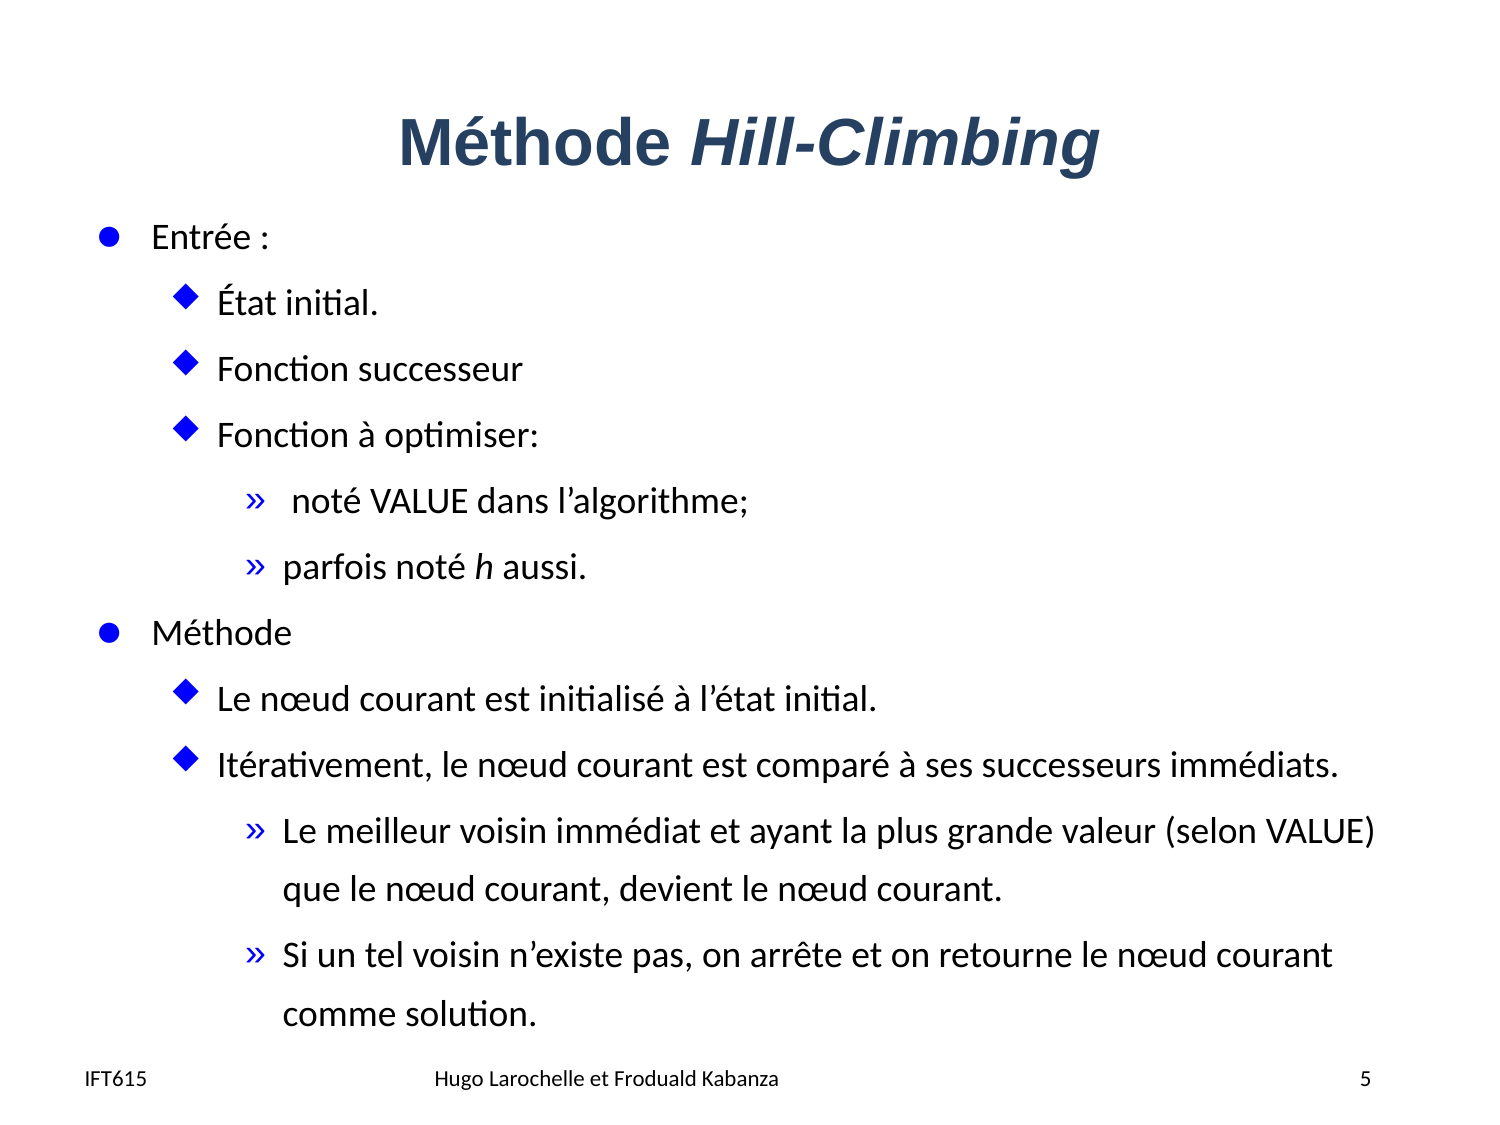

# Méthode Hill-Climbing
Entrée :
État initial.
Fonction successeur
Fonction à optimiser:
 noté VALUE dans l’algorithme;
parfois noté h aussi.
Méthode
Le nœud courant est initialisé à l’état initial.
Itérativement, le nœud courant est comparé à ses successeurs immédiats.
Le meilleur voisin immédiat et ayant la plus grande valeur (selon VALUE) que le nœud courant, devient le nœud courant.
Si un tel voisin n’existe pas, on arrête et on retourne le nœud courant comme solution.
IFT615
Hugo Larochelle et Froduald Kabanza
5